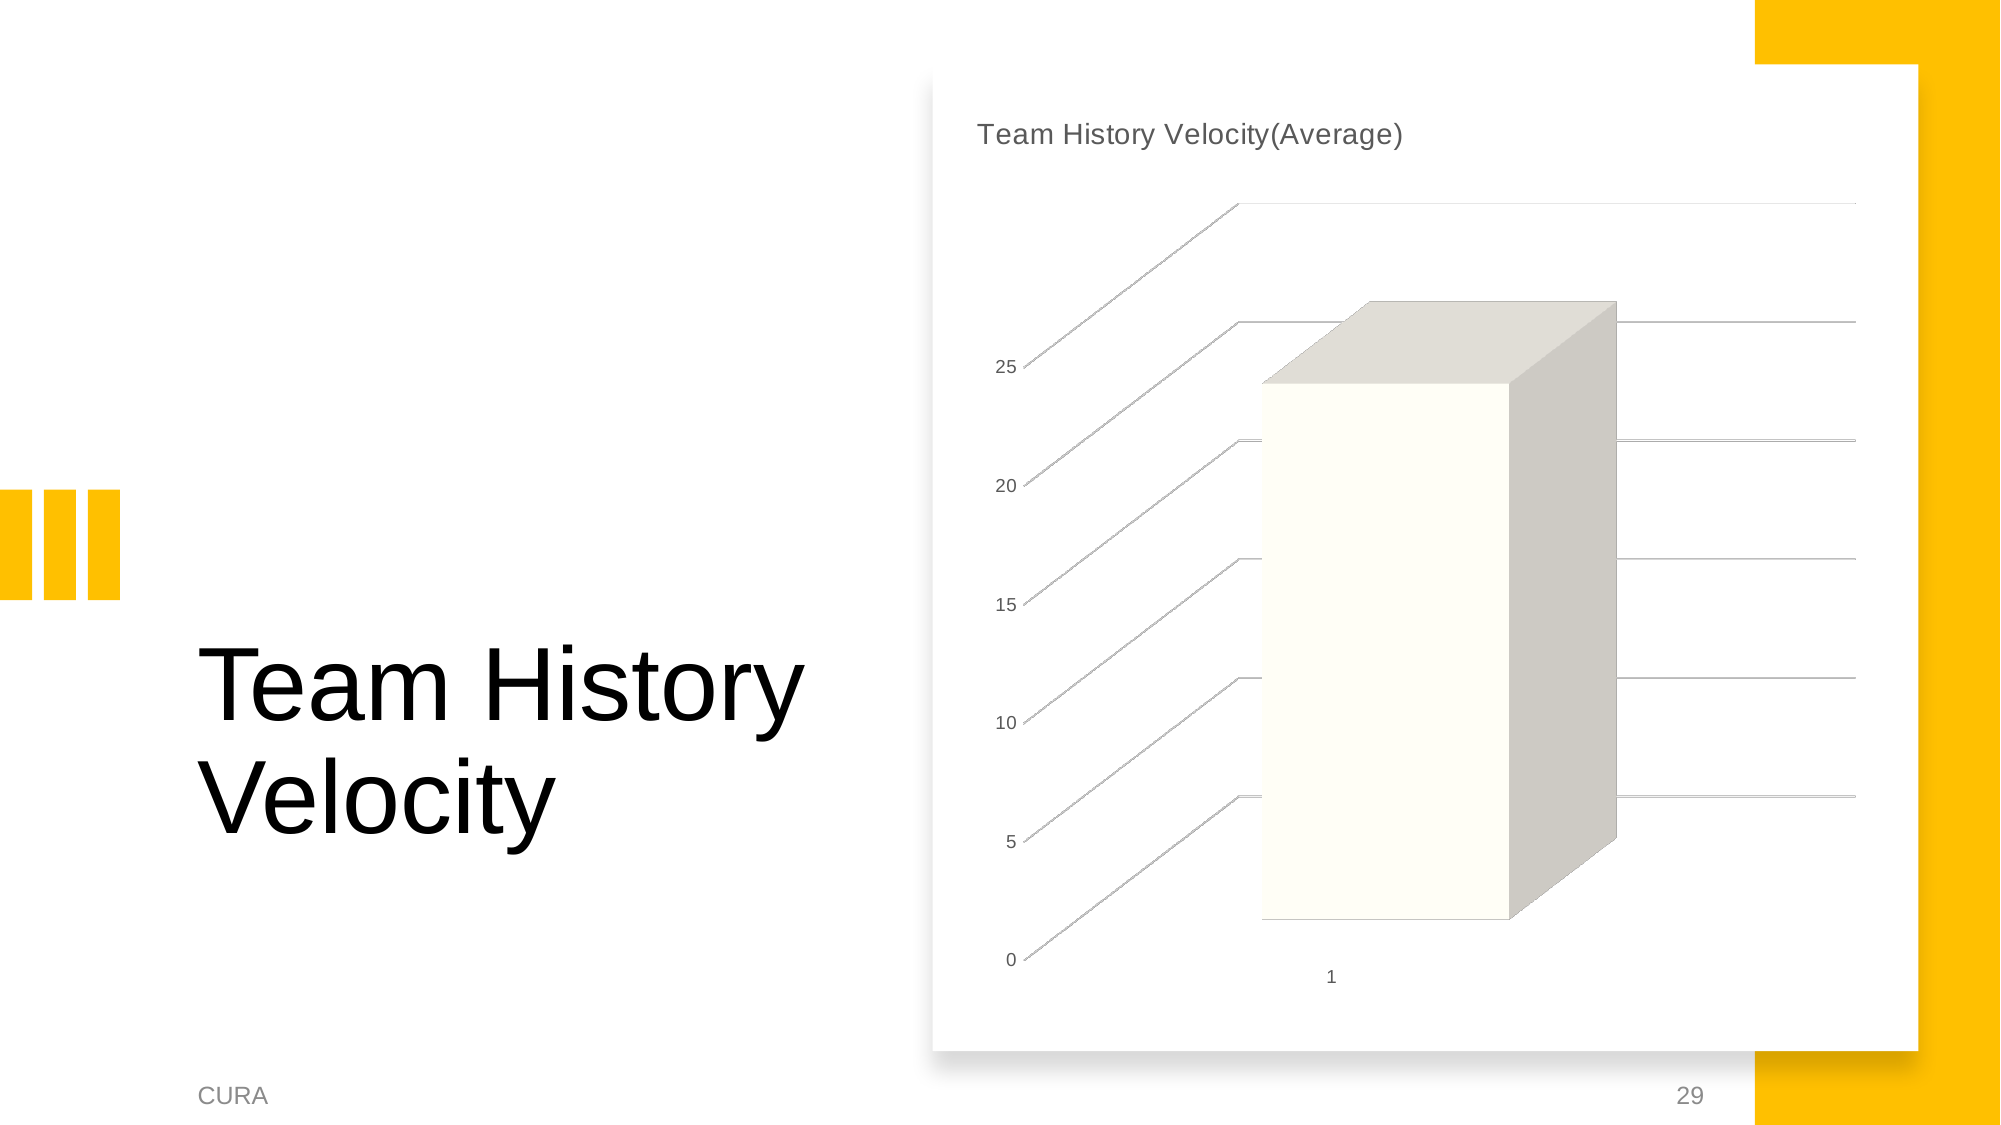

[unsupported chart]

Team History Velocity

CURA
29